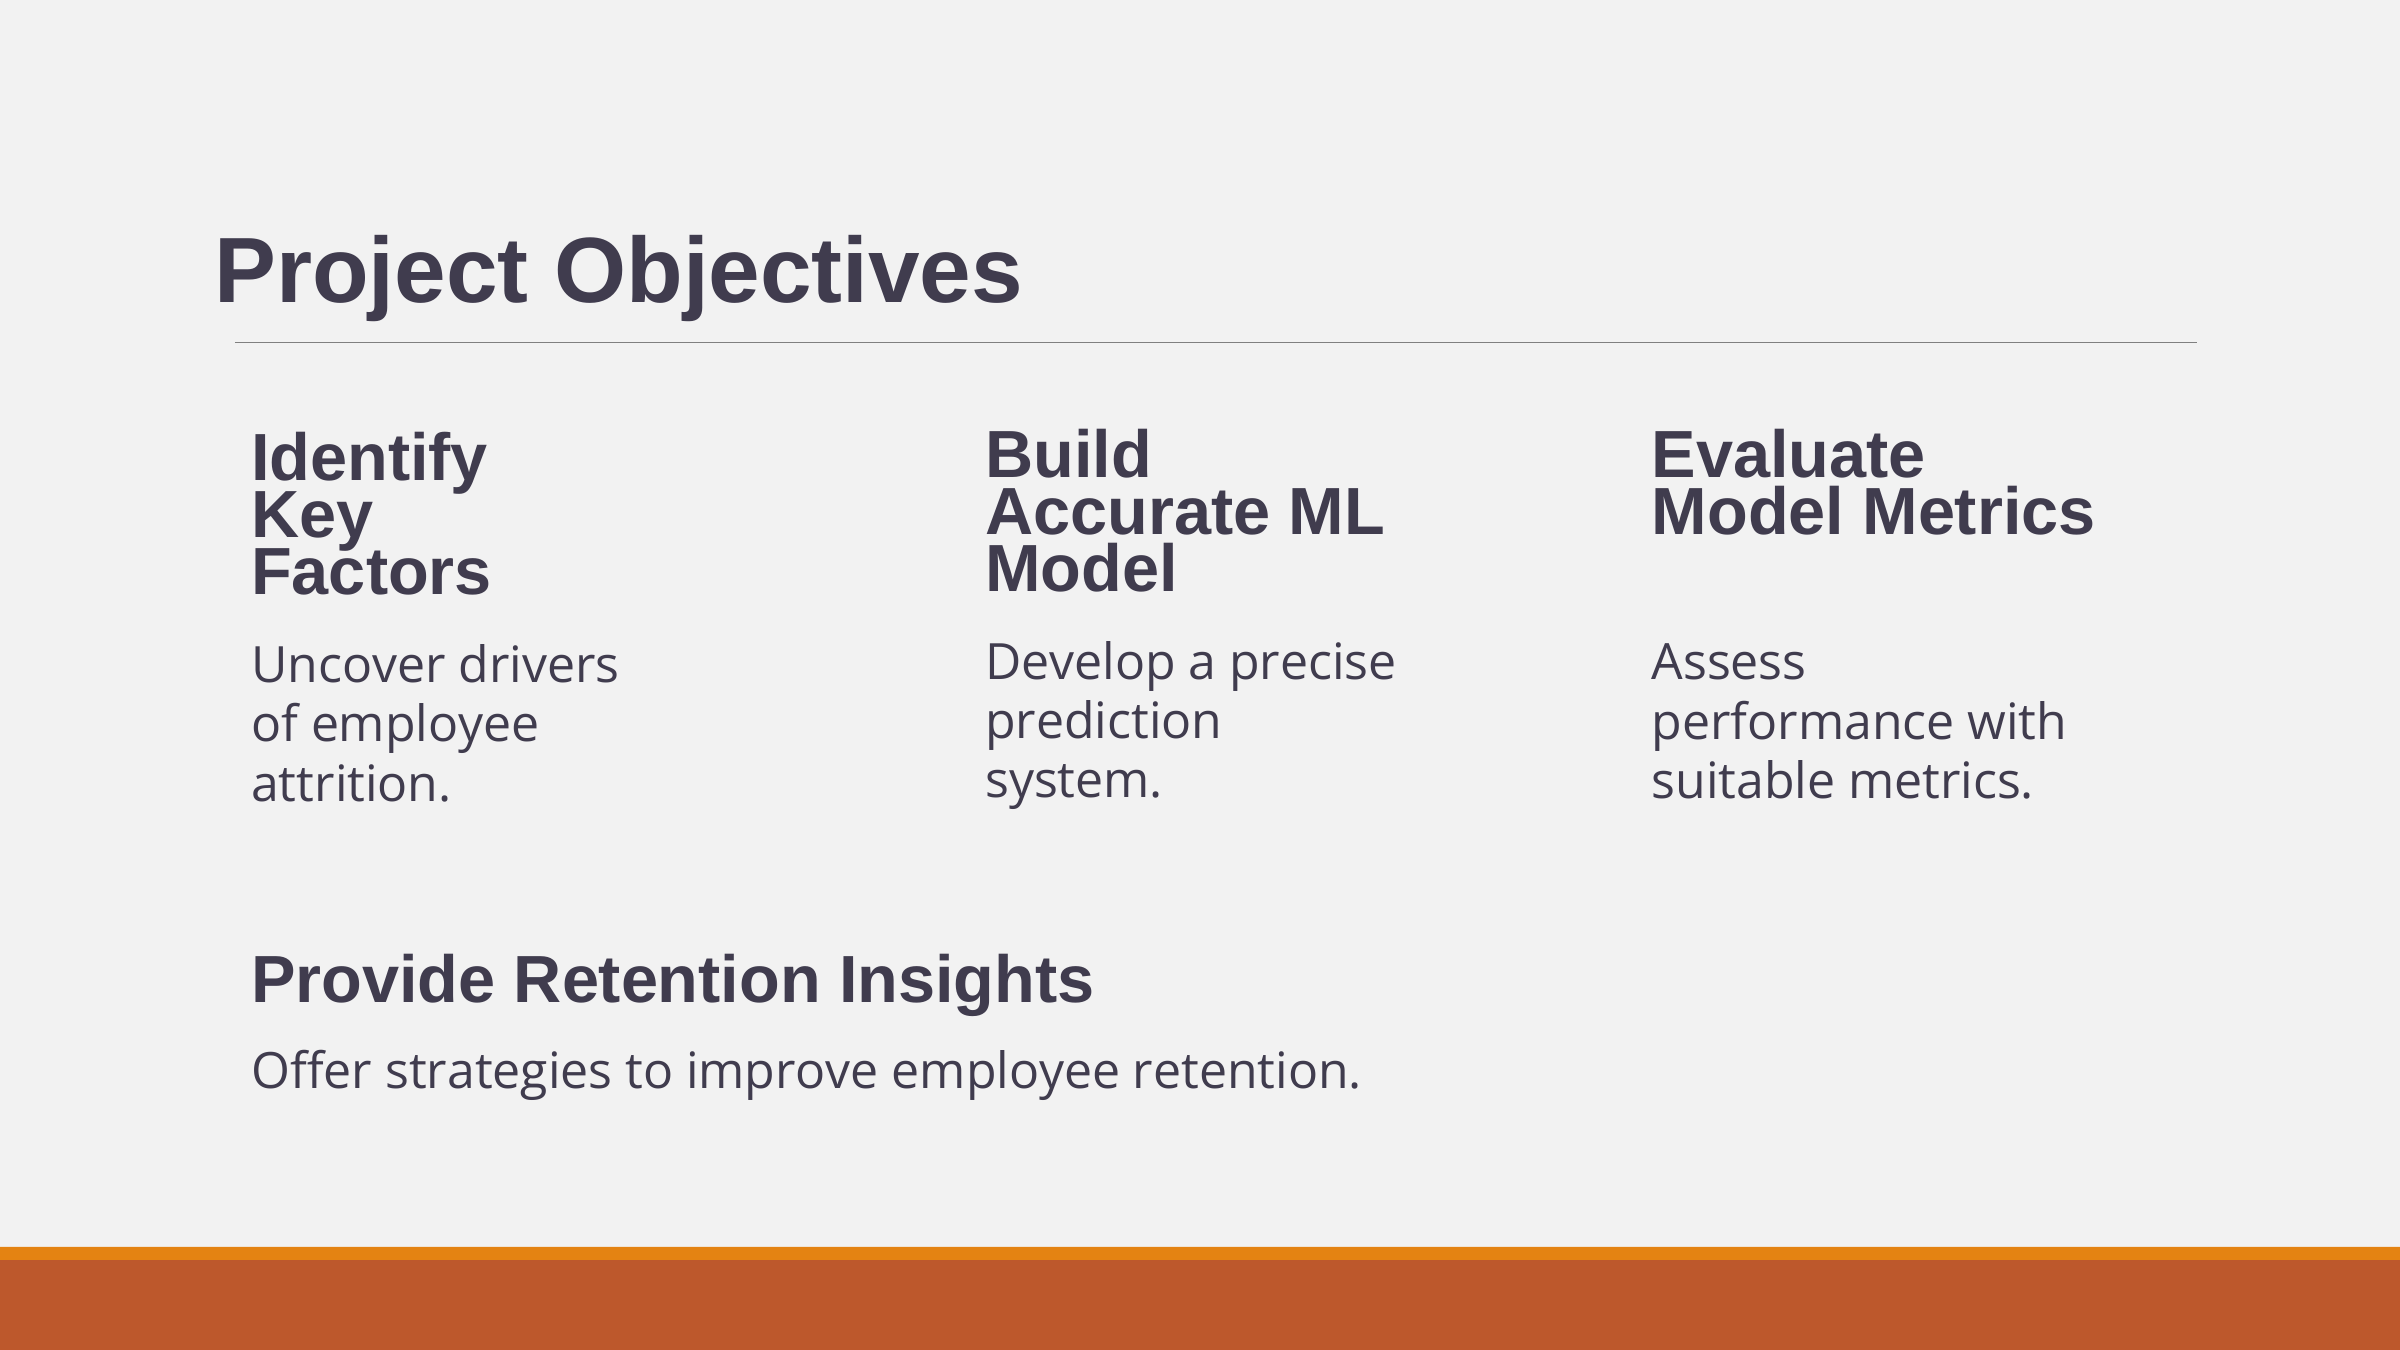

Project Objectives
Build Accurate ML Model
Evaluate Model Metrics
Identify Key Factors
Develop a precise prediction system.
Assess performance with suitable metrics.
Uncover drivers of employee attrition.
Provide Retention Insights
Offer strategies to improve employee retention.